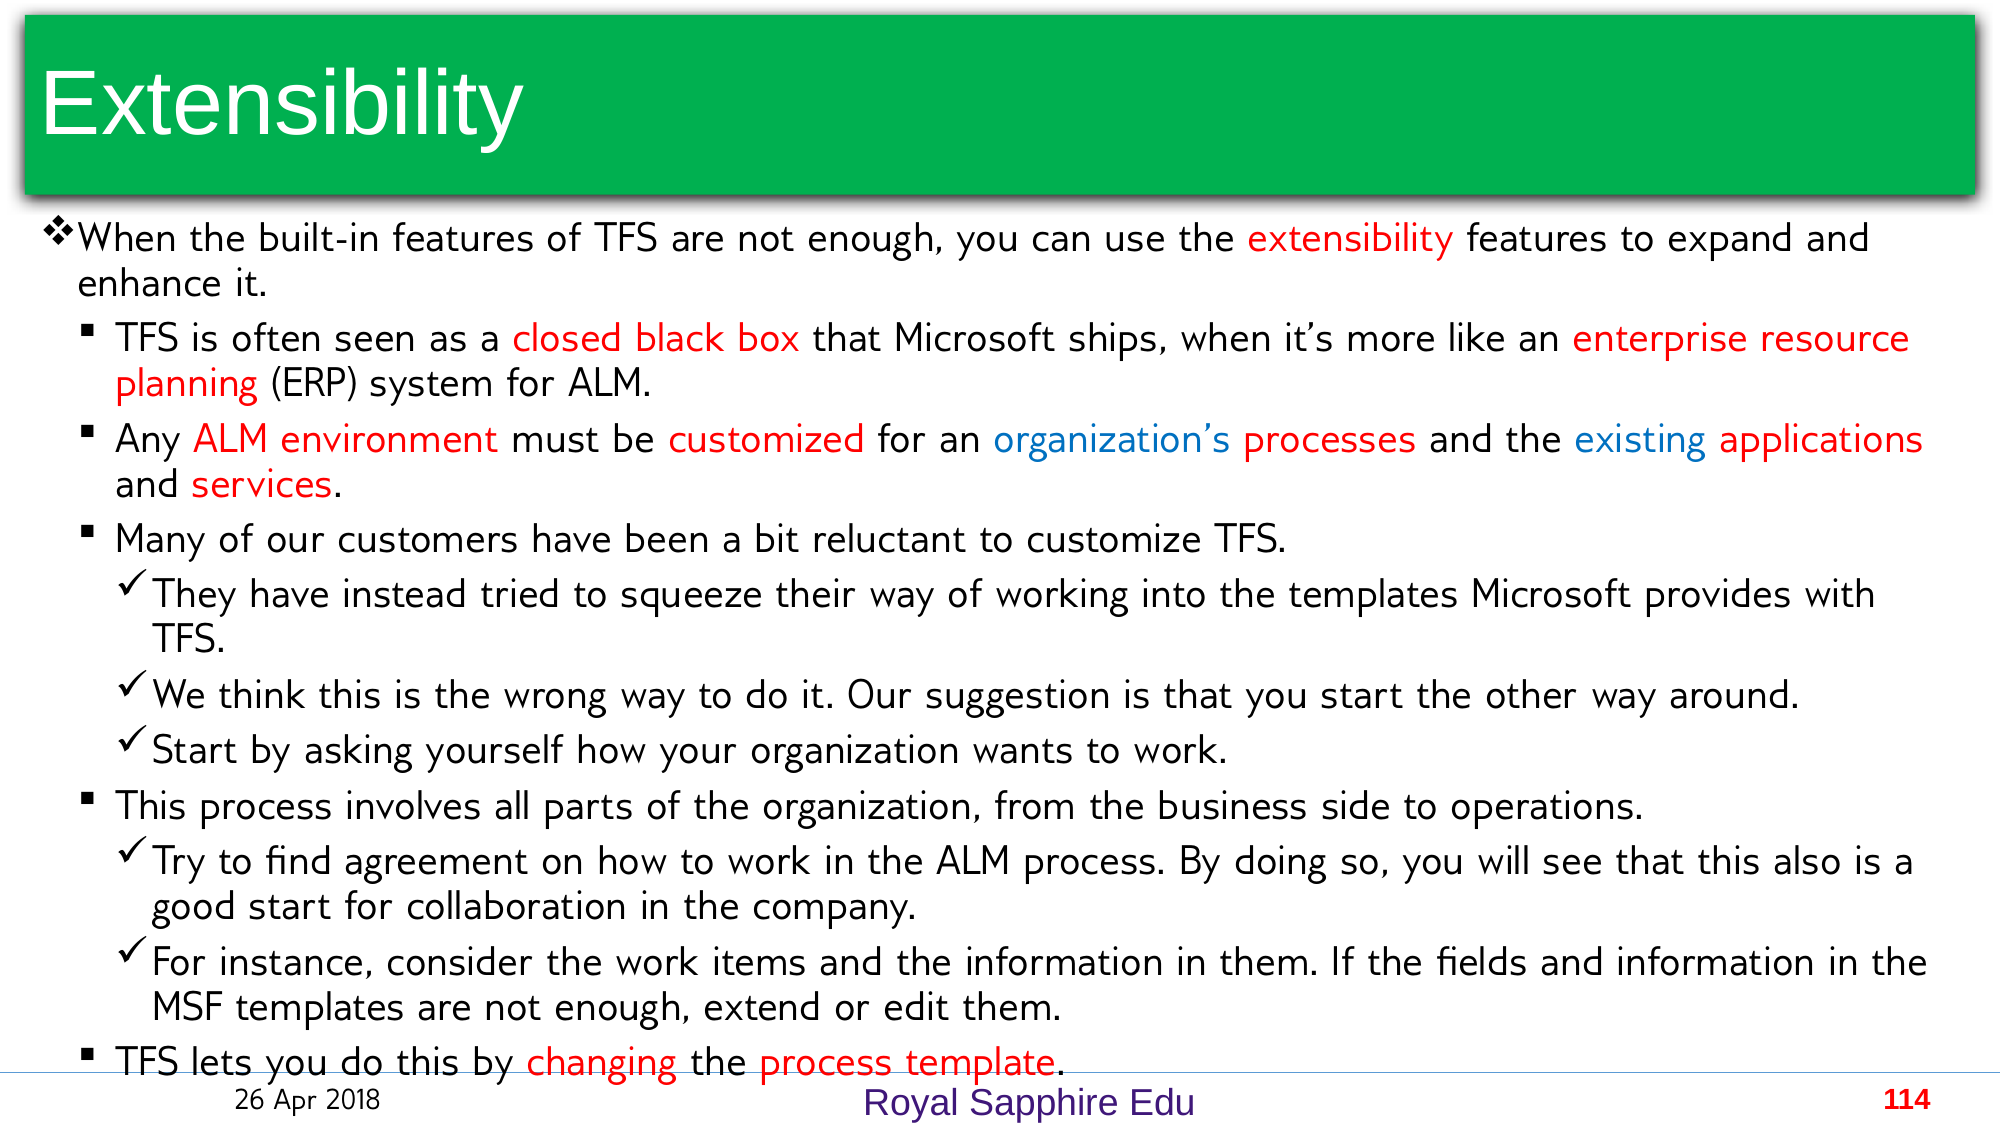

# Extensibility
When the built-in features of TFS are not enough, you can use the extensibility features to expand and enhance it.
TFS is often seen as a closed black box that Microsoft ships, when it’s more like an enterprise resource planning (ERP) system for ALM.
Any ALM environment must be customized for an organization’s processes and the existing applications and services.
Many of our customers have been a bit reluctant to customize TFS.
They have instead tried to squeeze their way of working into the templates Microsoft provides with TFS.
We think this is the wrong way to do it. Our suggestion is that you start the other way around.
Start by asking yourself how your organization wants to work.
This process involves all parts of the organization, from the business side to operations.
Try to find agreement on how to work in the ALM process. By doing so, you will see that this also is a good start for collaboration in the company.
For instance, consider the work items and the information in them. If the fields and information in the MSF templates are not enough, extend or edit them.
TFS lets you do this by changing the process template.
26 Apr 2018
114